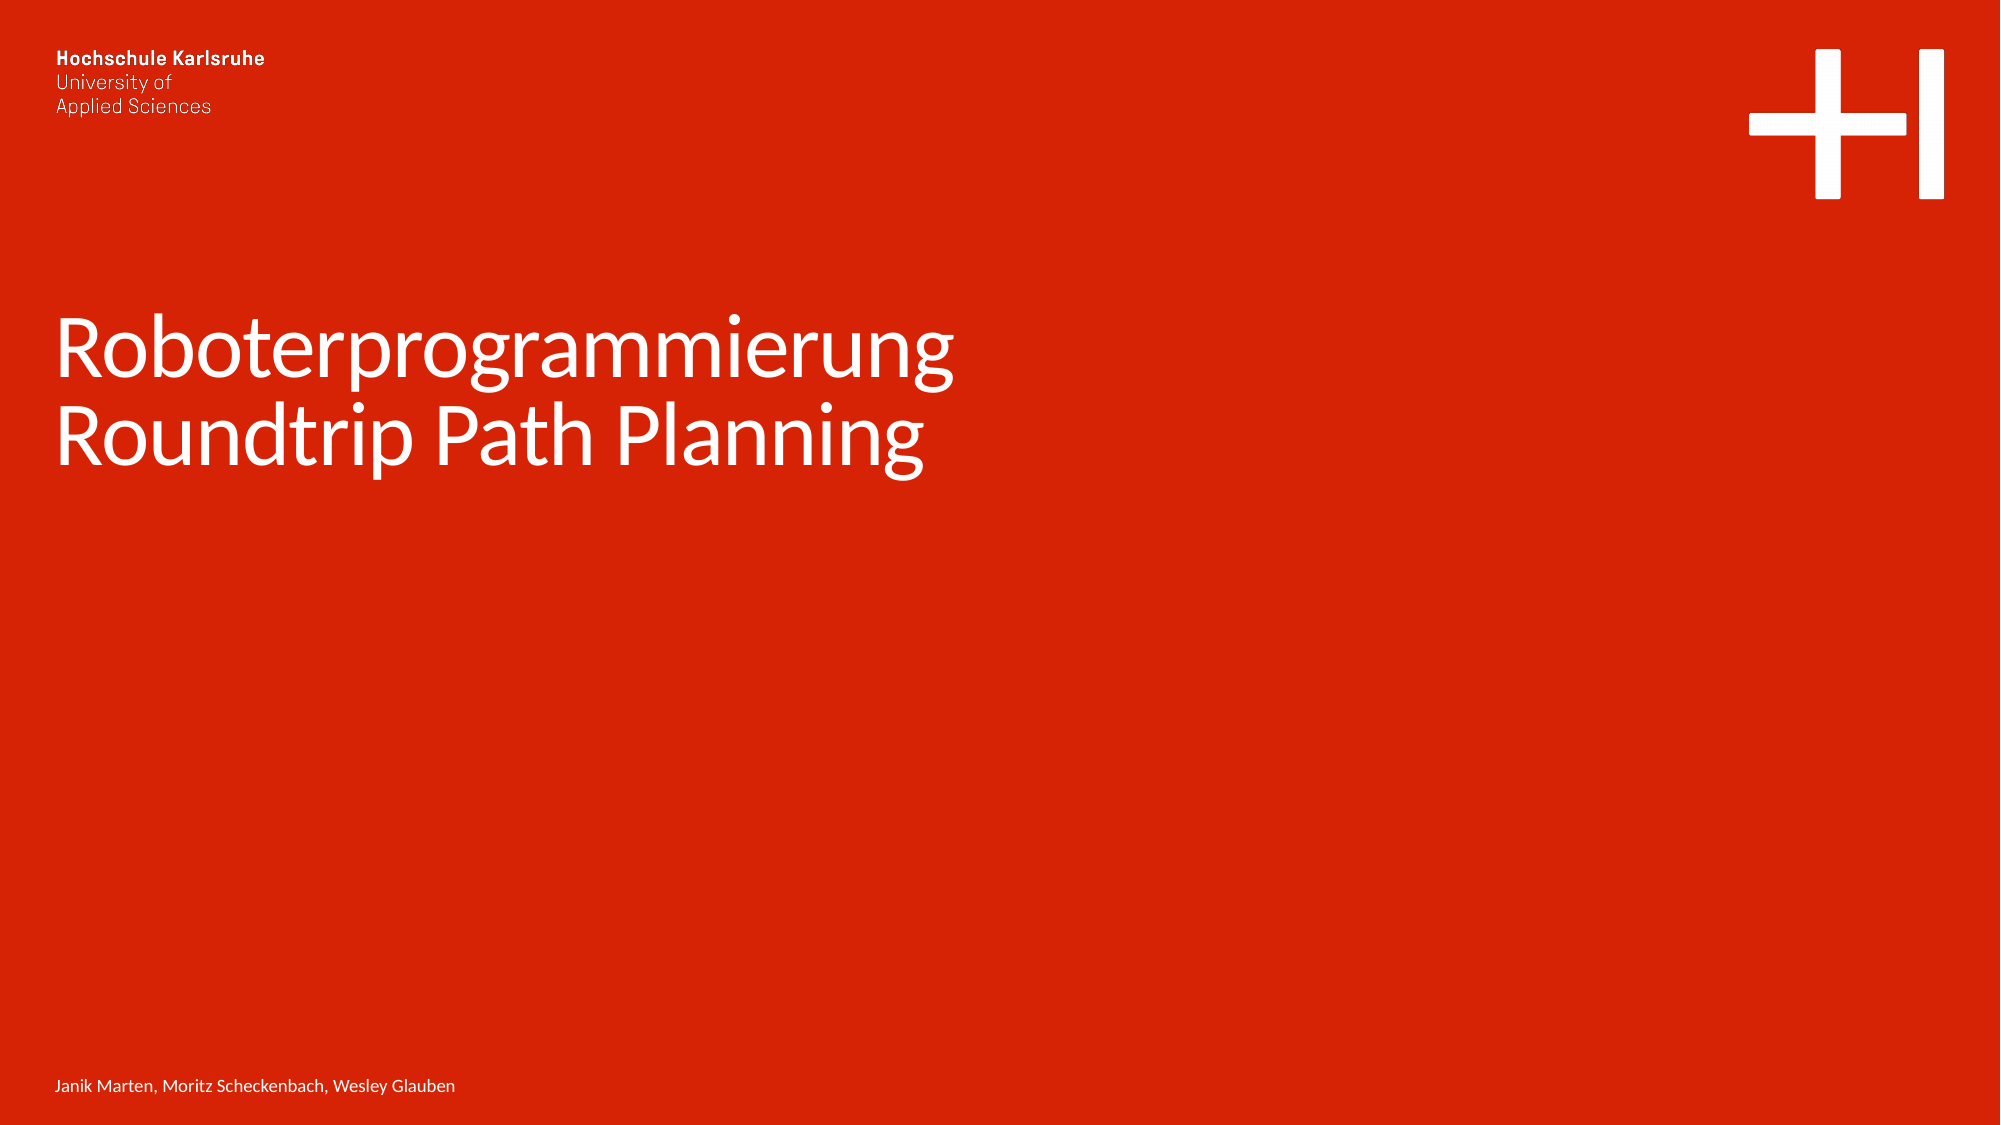

Roboterprogrammierung
Roundtrip Path Planning
Janik Marten, Moritz Scheckenbach, Wesley Glauben